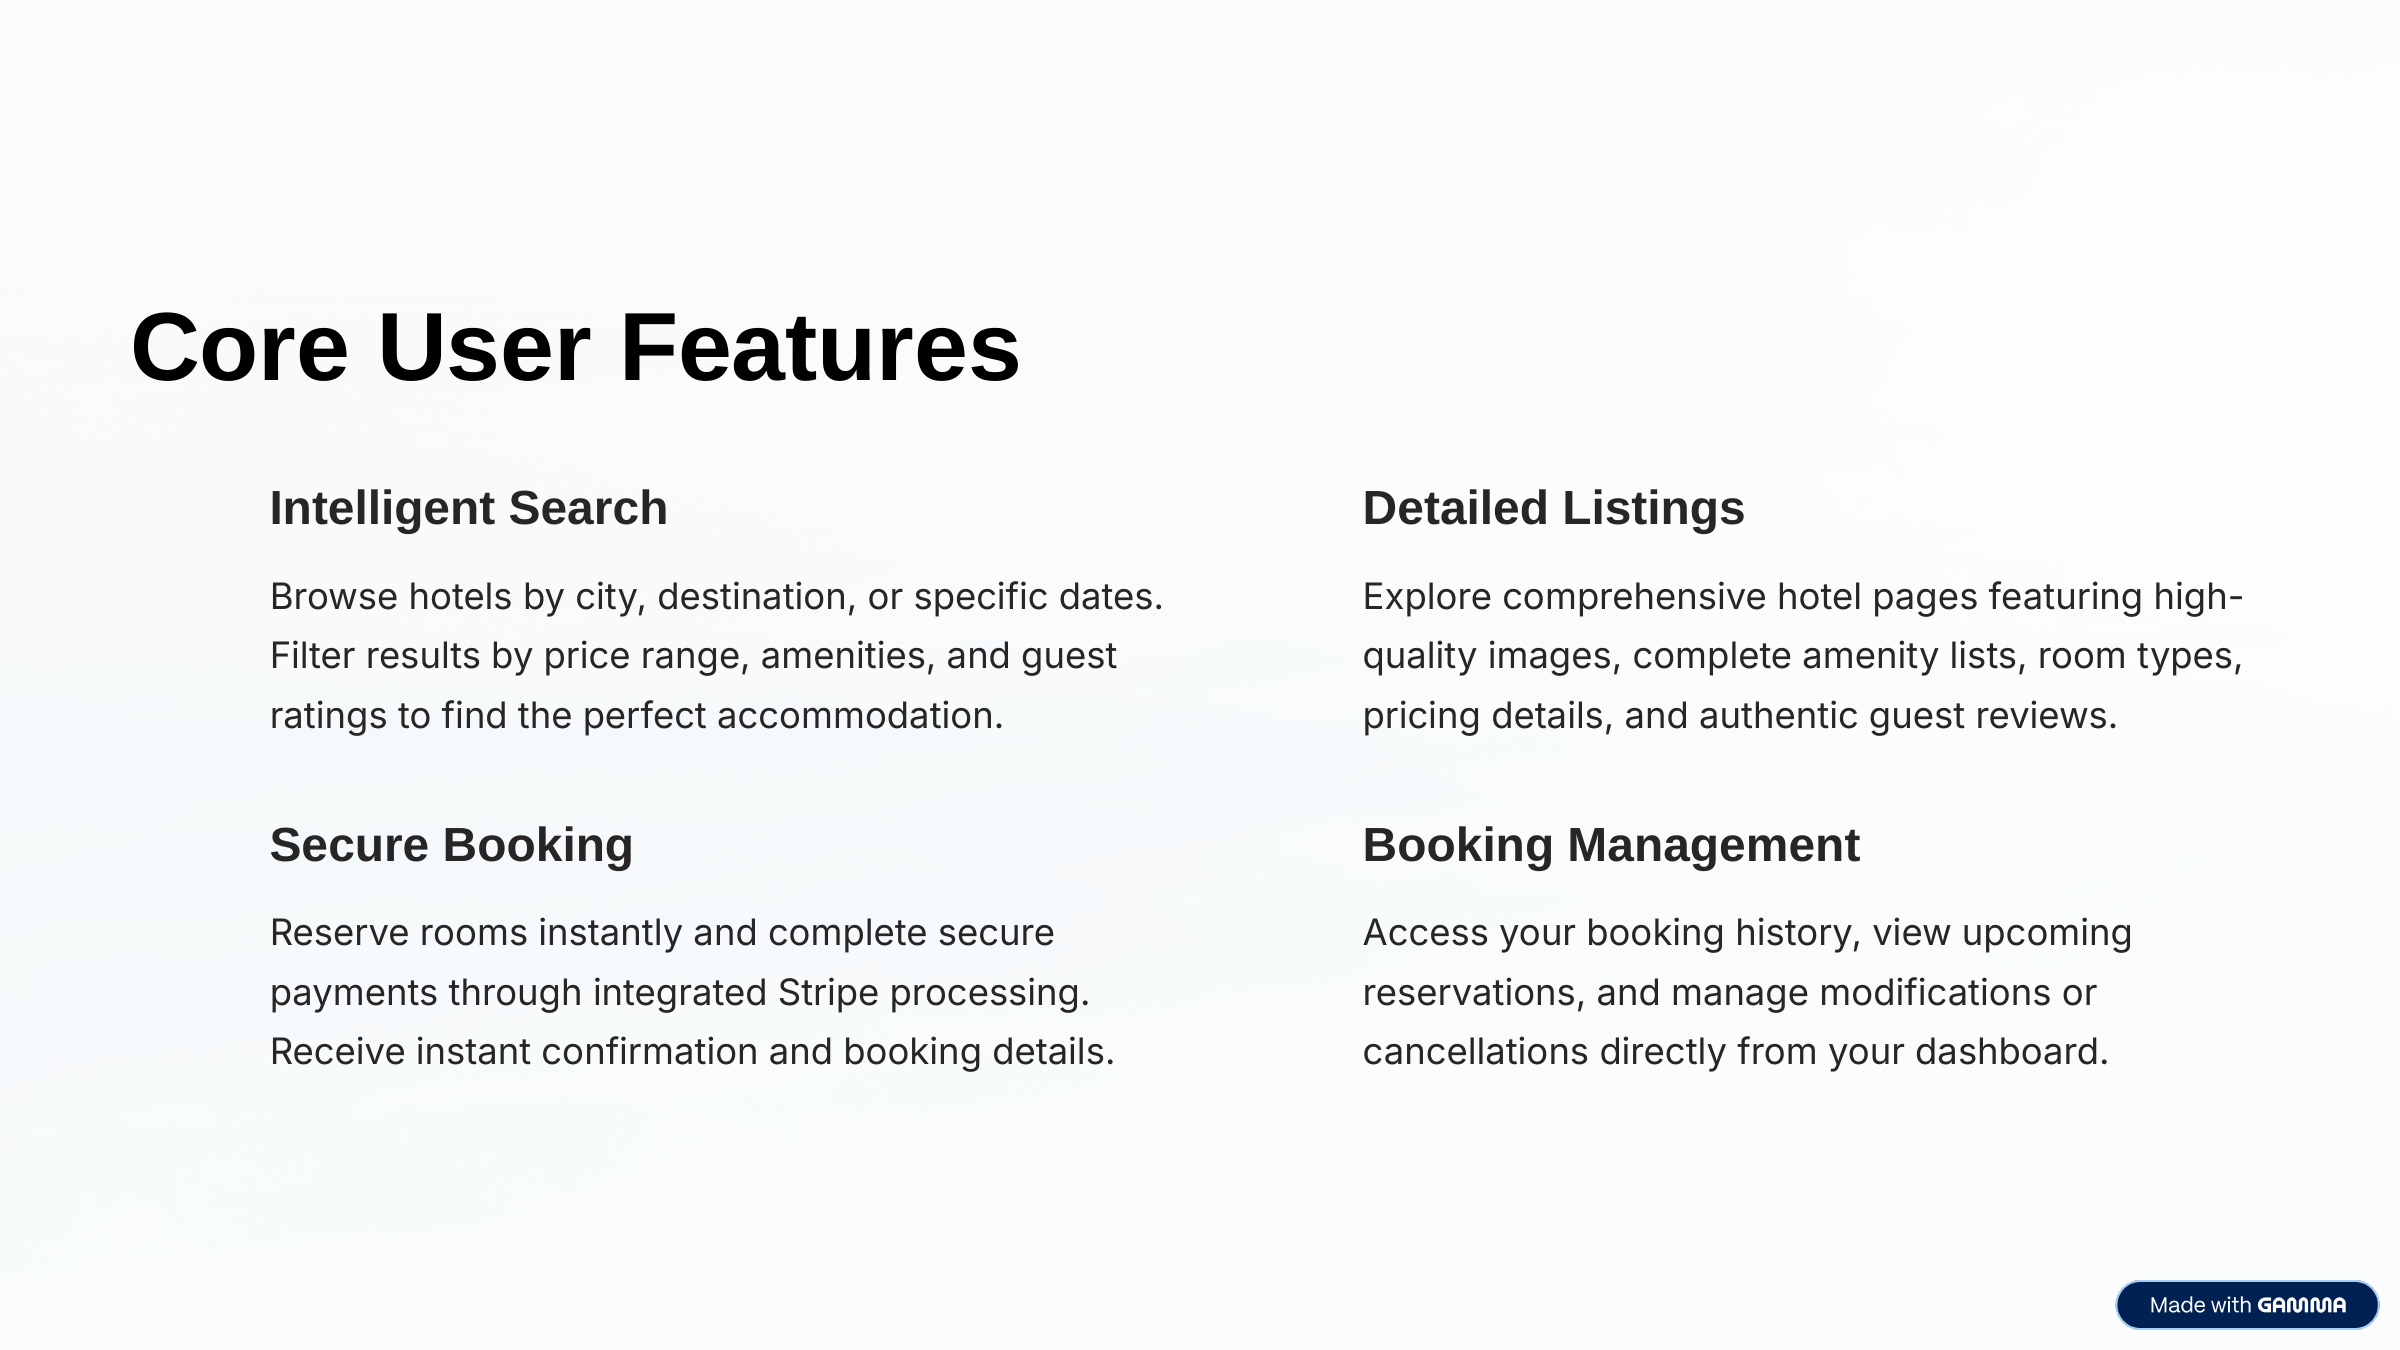

Core User Features
Intelligent Search
Detailed Listings
Browse hotels by city, destination, or specific dates. Filter results by price range, amenities, and guest ratings to find the perfect accommodation.
Explore comprehensive hotel pages featuring high-quality images, complete amenity lists, room types, pricing details, and authentic guest reviews.
Secure Booking
Booking Management
Reserve rooms instantly and complete secure payments through integrated Stripe processing. Receive instant confirmation and booking details.
Access your booking history, view upcoming reservations, and manage modifications or cancellations directly from your dashboard.